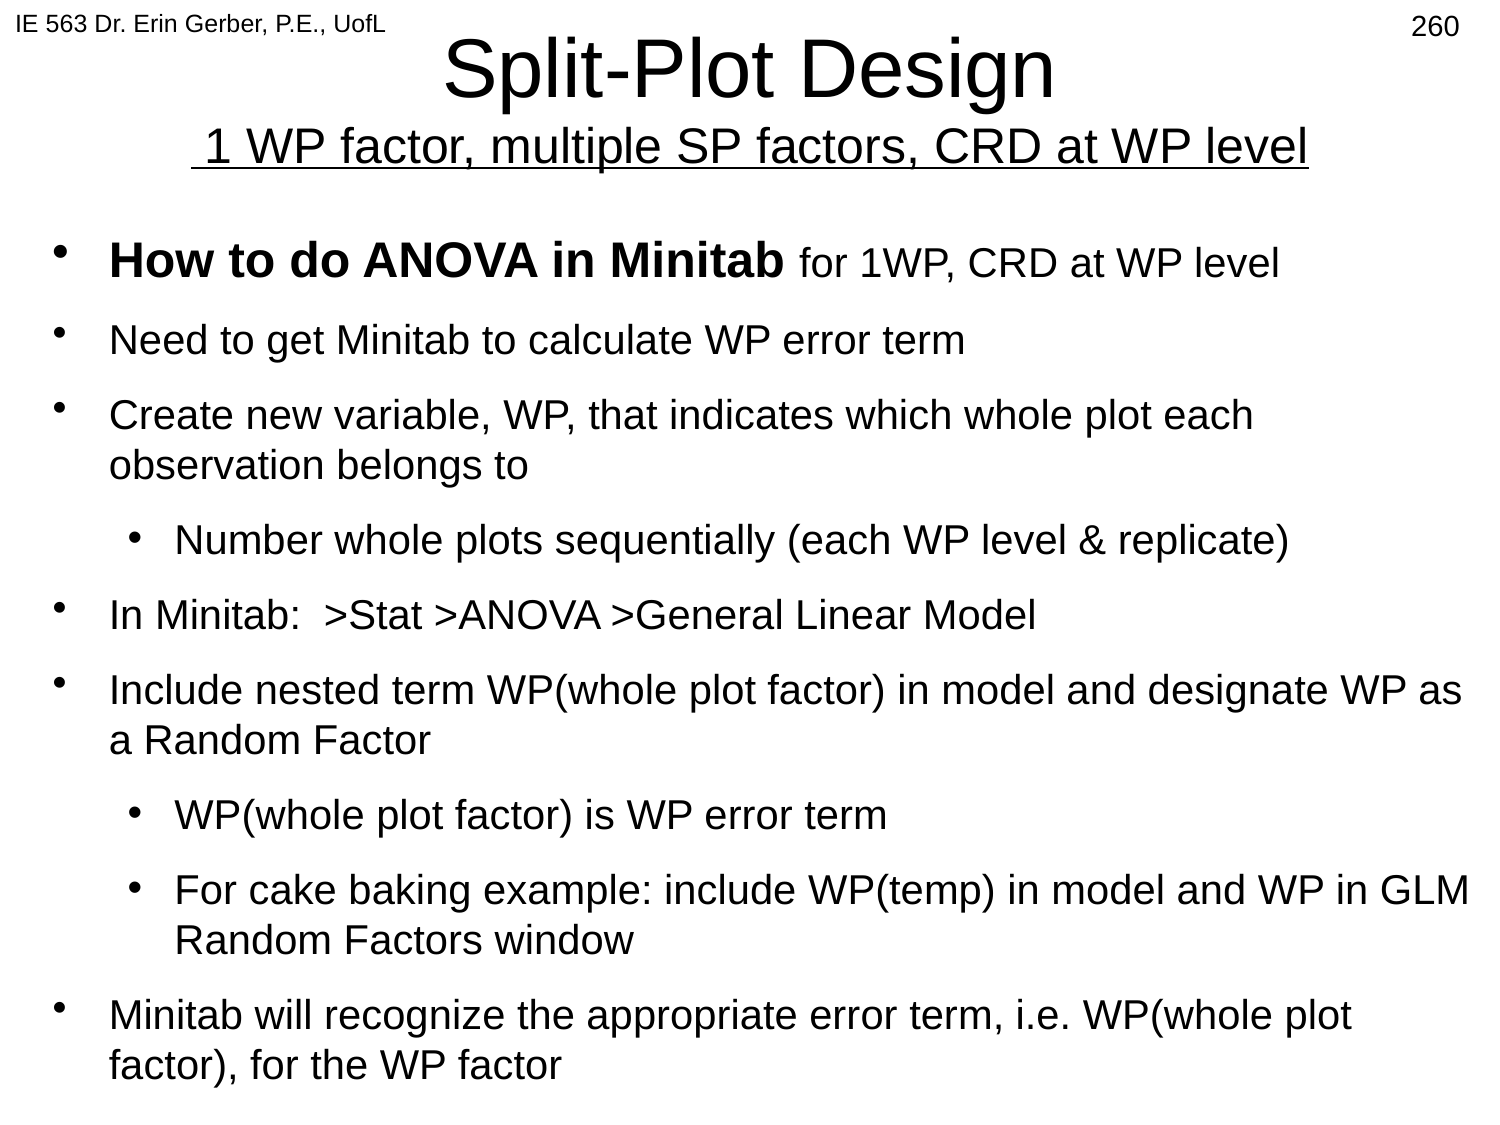

IE 563 Dr. Erin Gerber, P.E., UofL
# Split-Plot Design 1 WP factor, multiple SP factors, CRD at WP level
260
How to do ANOVA in Minitab for 1WP, CRD at WP level
Need to get Minitab to calculate WP error term
Create new variable, WP, that indicates which whole plot each observation belongs to
Number whole plots sequentially (each WP level & replicate)
In Minitab:  >Stat >ANOVA >General Linear Model
Include nested term WP(whole plot factor) in model and designate WP as a Random Factor
WP(whole plot factor) is WP error term
For cake baking example: include WP(temp) in model and WP in GLM Random Factors window
Minitab will recognize the appropriate error term, i.e. WP(whole plot factor), for the WP factor